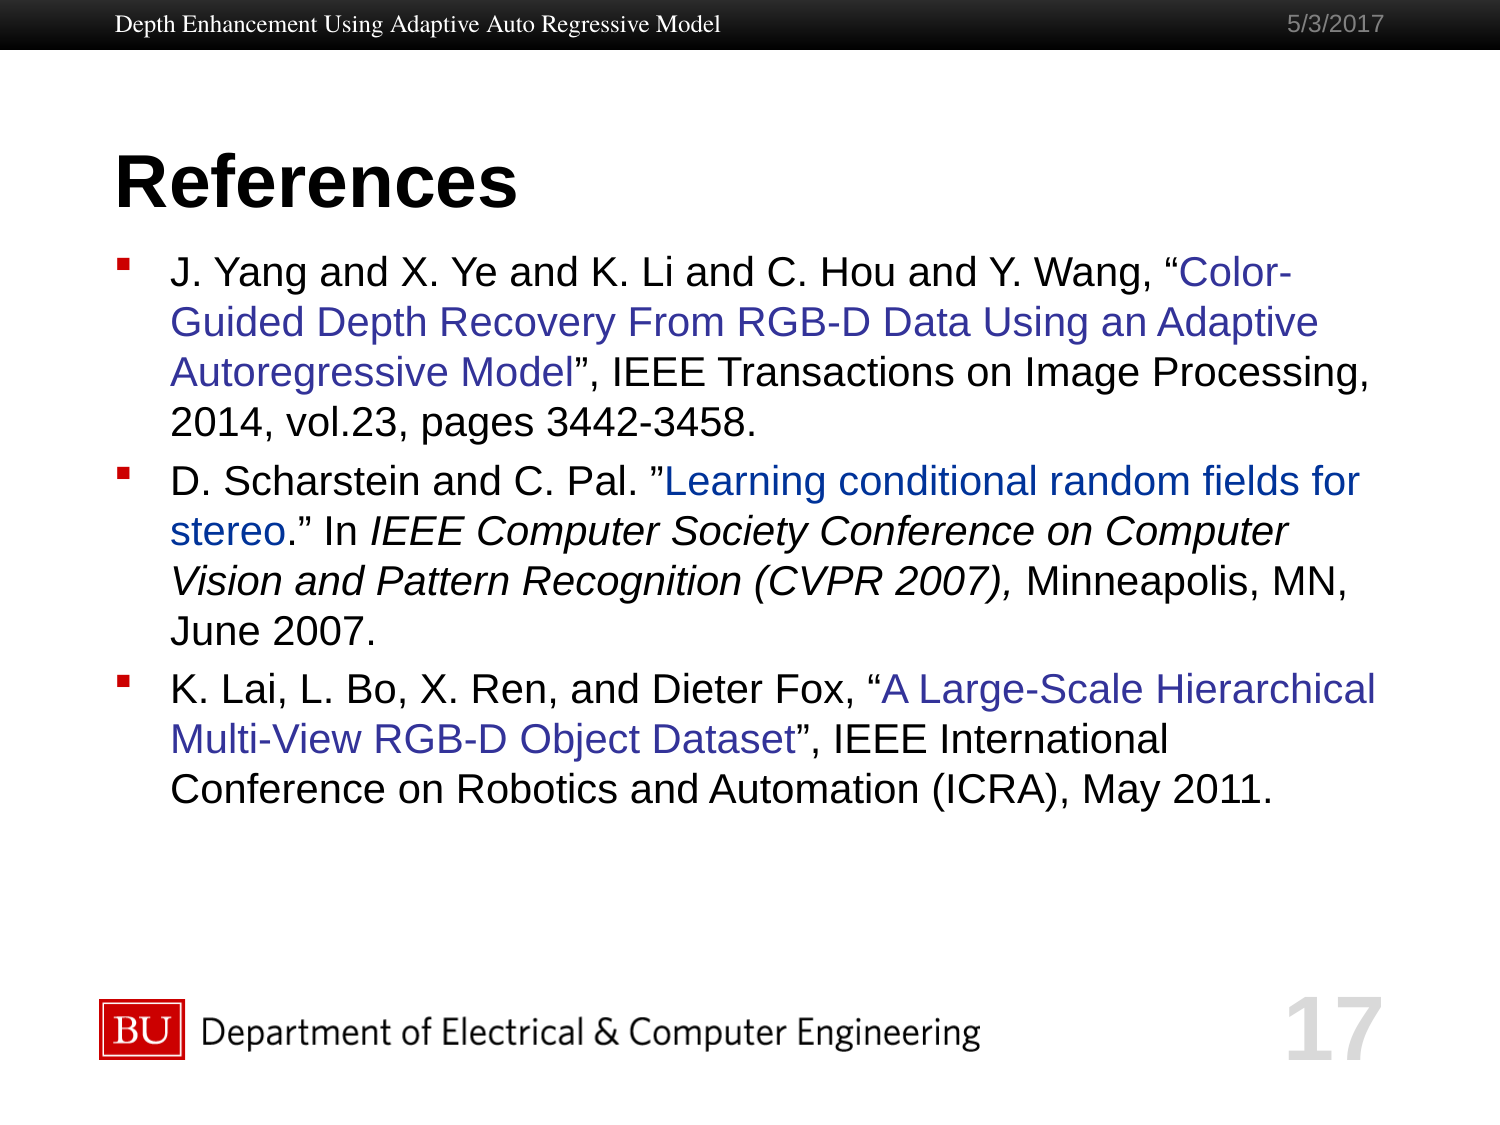

Depth Enhancement Using Adaptive Auto Regressive Model
5/3/2017
# References
J. Yang and X. Ye and K. Li and C. Hou and Y. Wang, “Color-Guided Depth Recovery From RGB-D Data Using an Adaptive Autoregressive Model”, IEEE Transactions on Image Processing, 2014, vol.23, pages 3442-3458.
D. Scharstein and C. Pal. ”Learning conditional random fields for stereo.” In IEEE Computer Society Conference on Computer Vision and Pattern Recognition (CVPR 2007), Minneapolis, MN, June 2007.
K. Lai, L. Bo, X. Ren, and Dieter Fox, “A Large-Scale Hierarchical Multi-View RGB-D Object Dataset”, IEEE International Conference on Robotics and Automation (ICRA), May 2011.
17